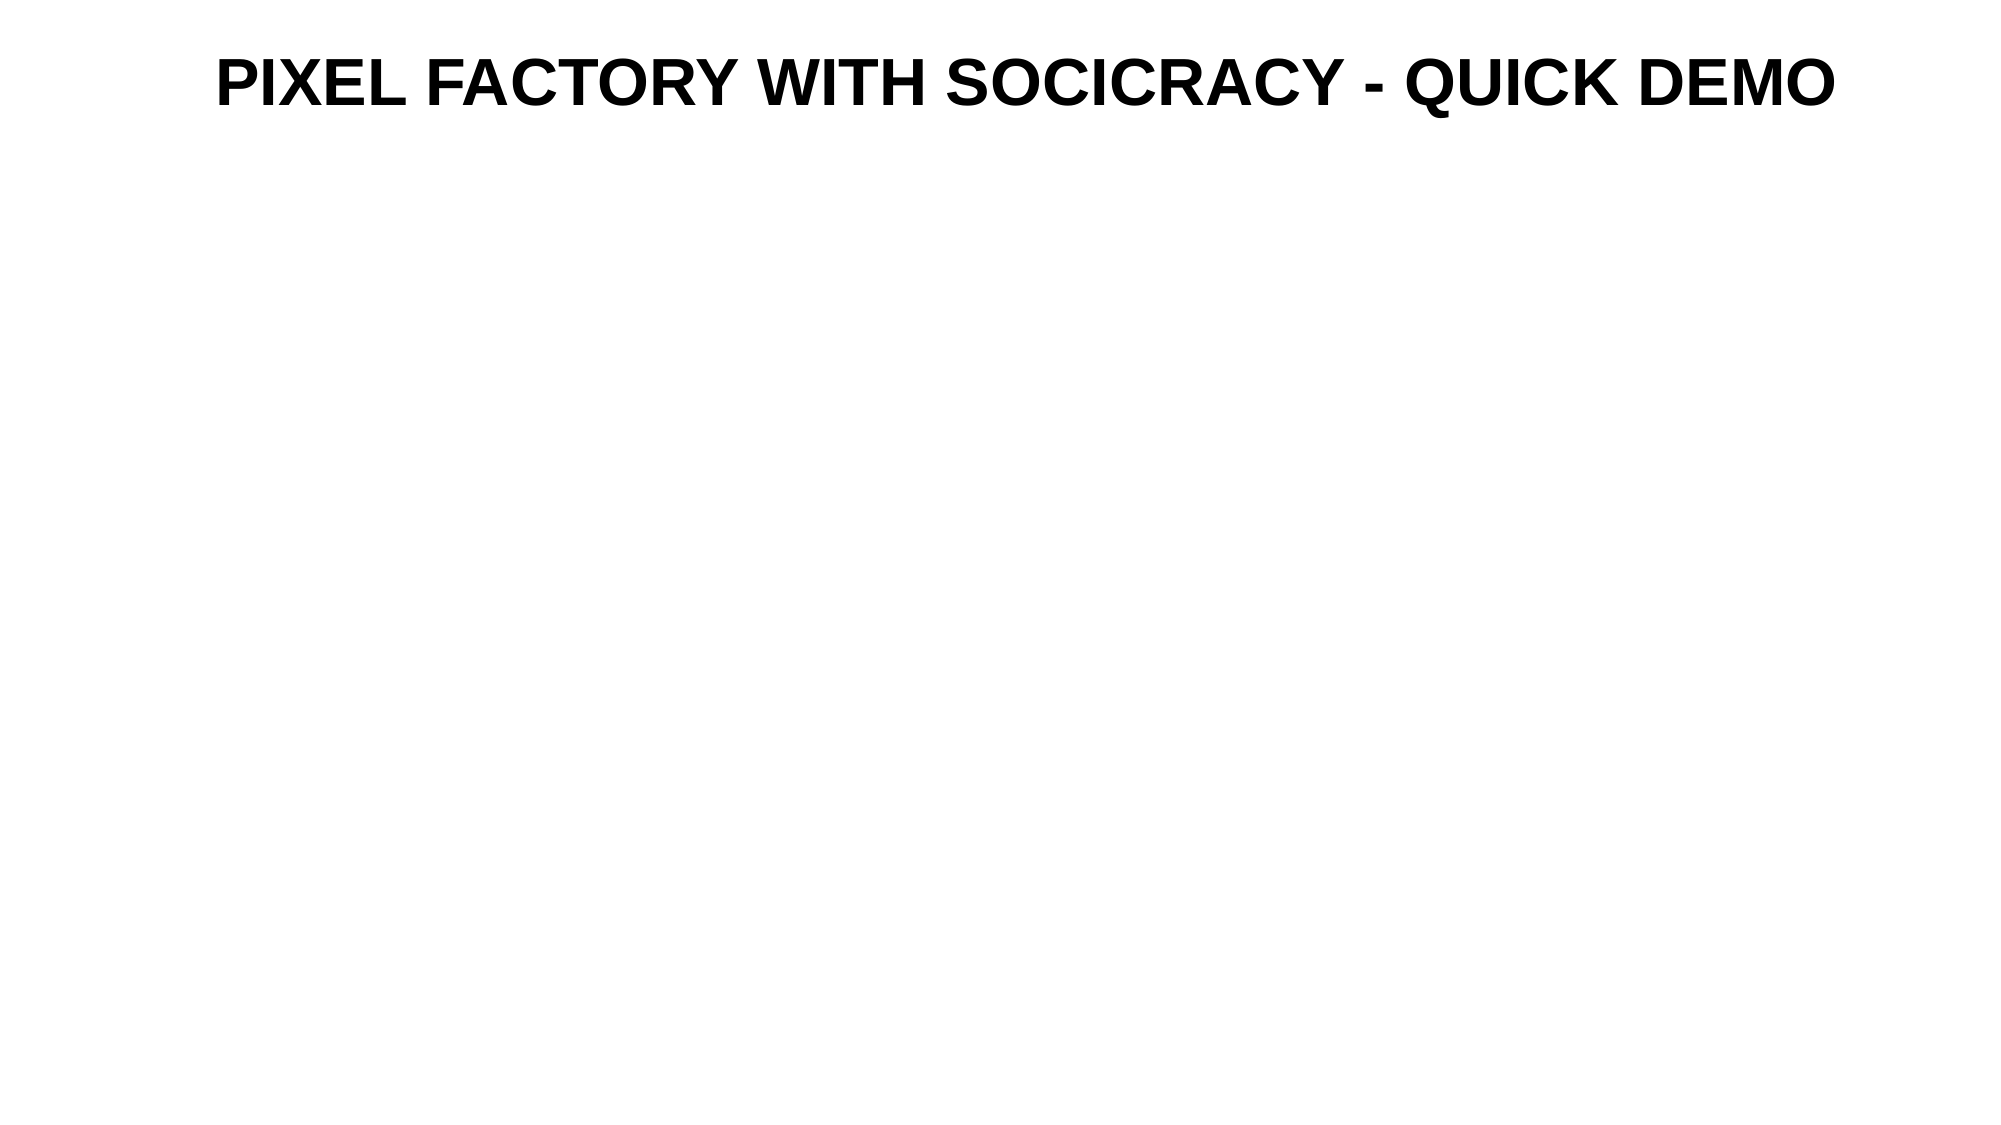

# PIXEL FACTORY WITH SOCICRACY - QUICK DEMO